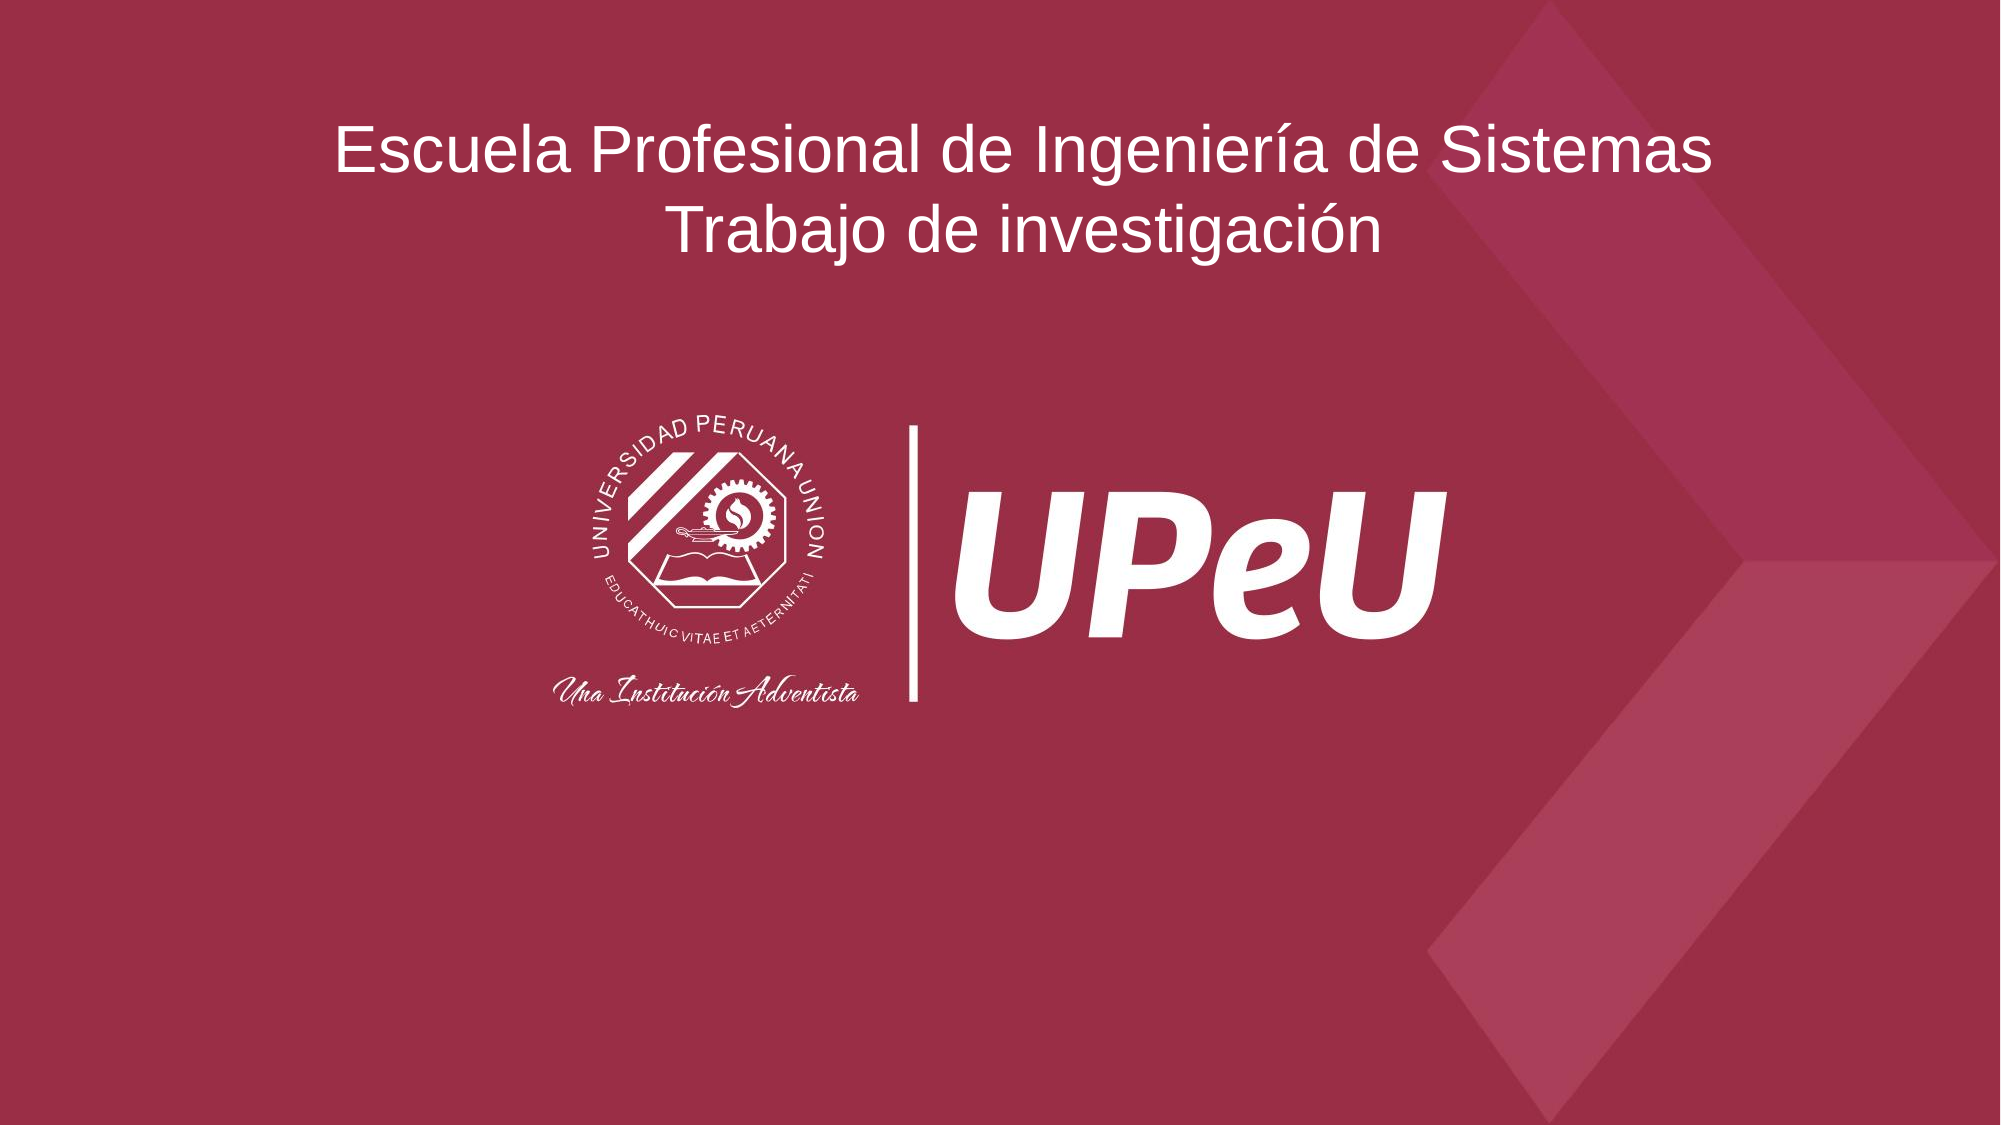

Escuela Profesional de Ingeniería de Sistemas
Trabajo de investigación